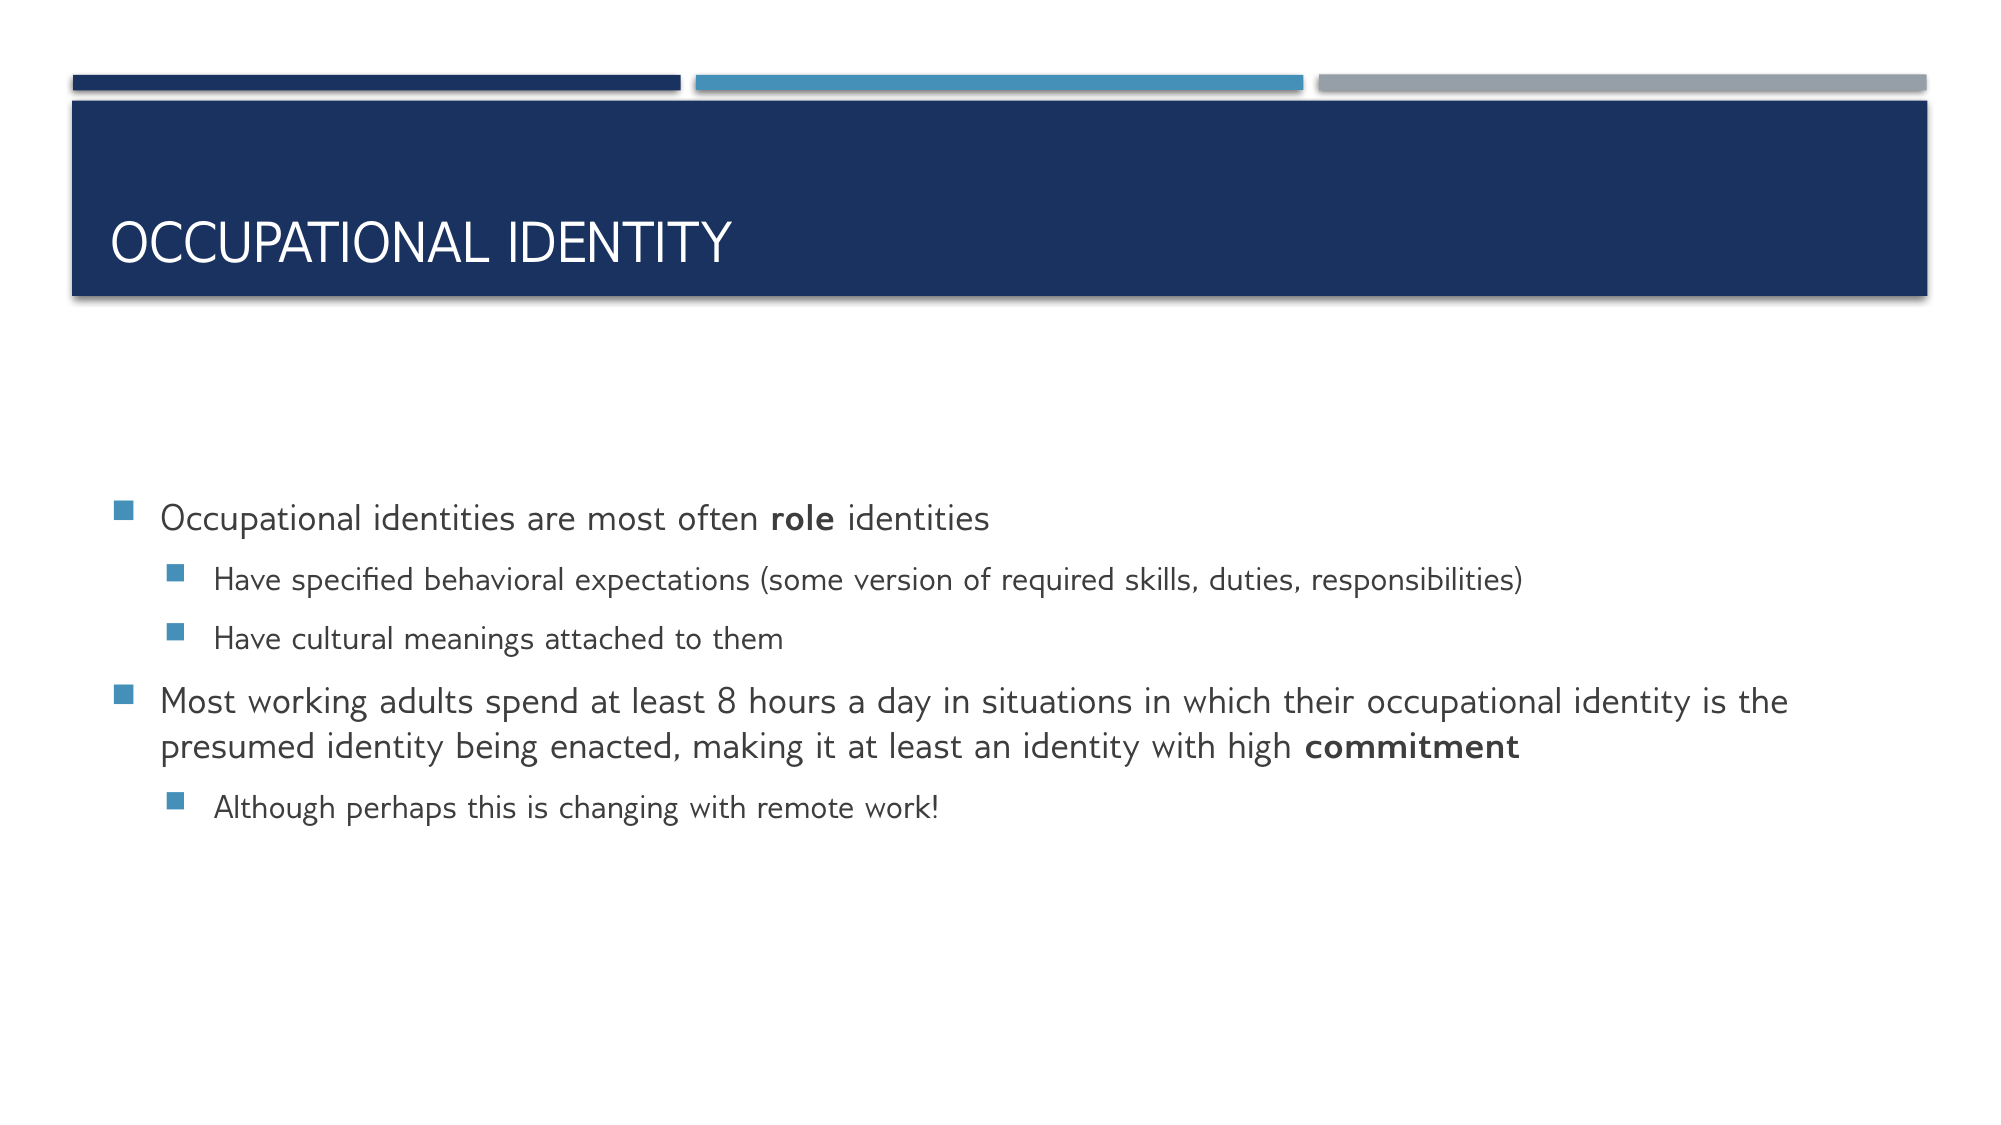

# Occupational Identity
Occupational identities are most often role identities
Have specified behavioral expectations (some version of required skills, duties, responsibilities)
Have cultural meanings attached to them
Most working adults spend at least 8 hours a day in situations in which their occupational identity is the presumed identity being enacted, making it at least an identity with high commitment
Although perhaps this is changing with remote work!